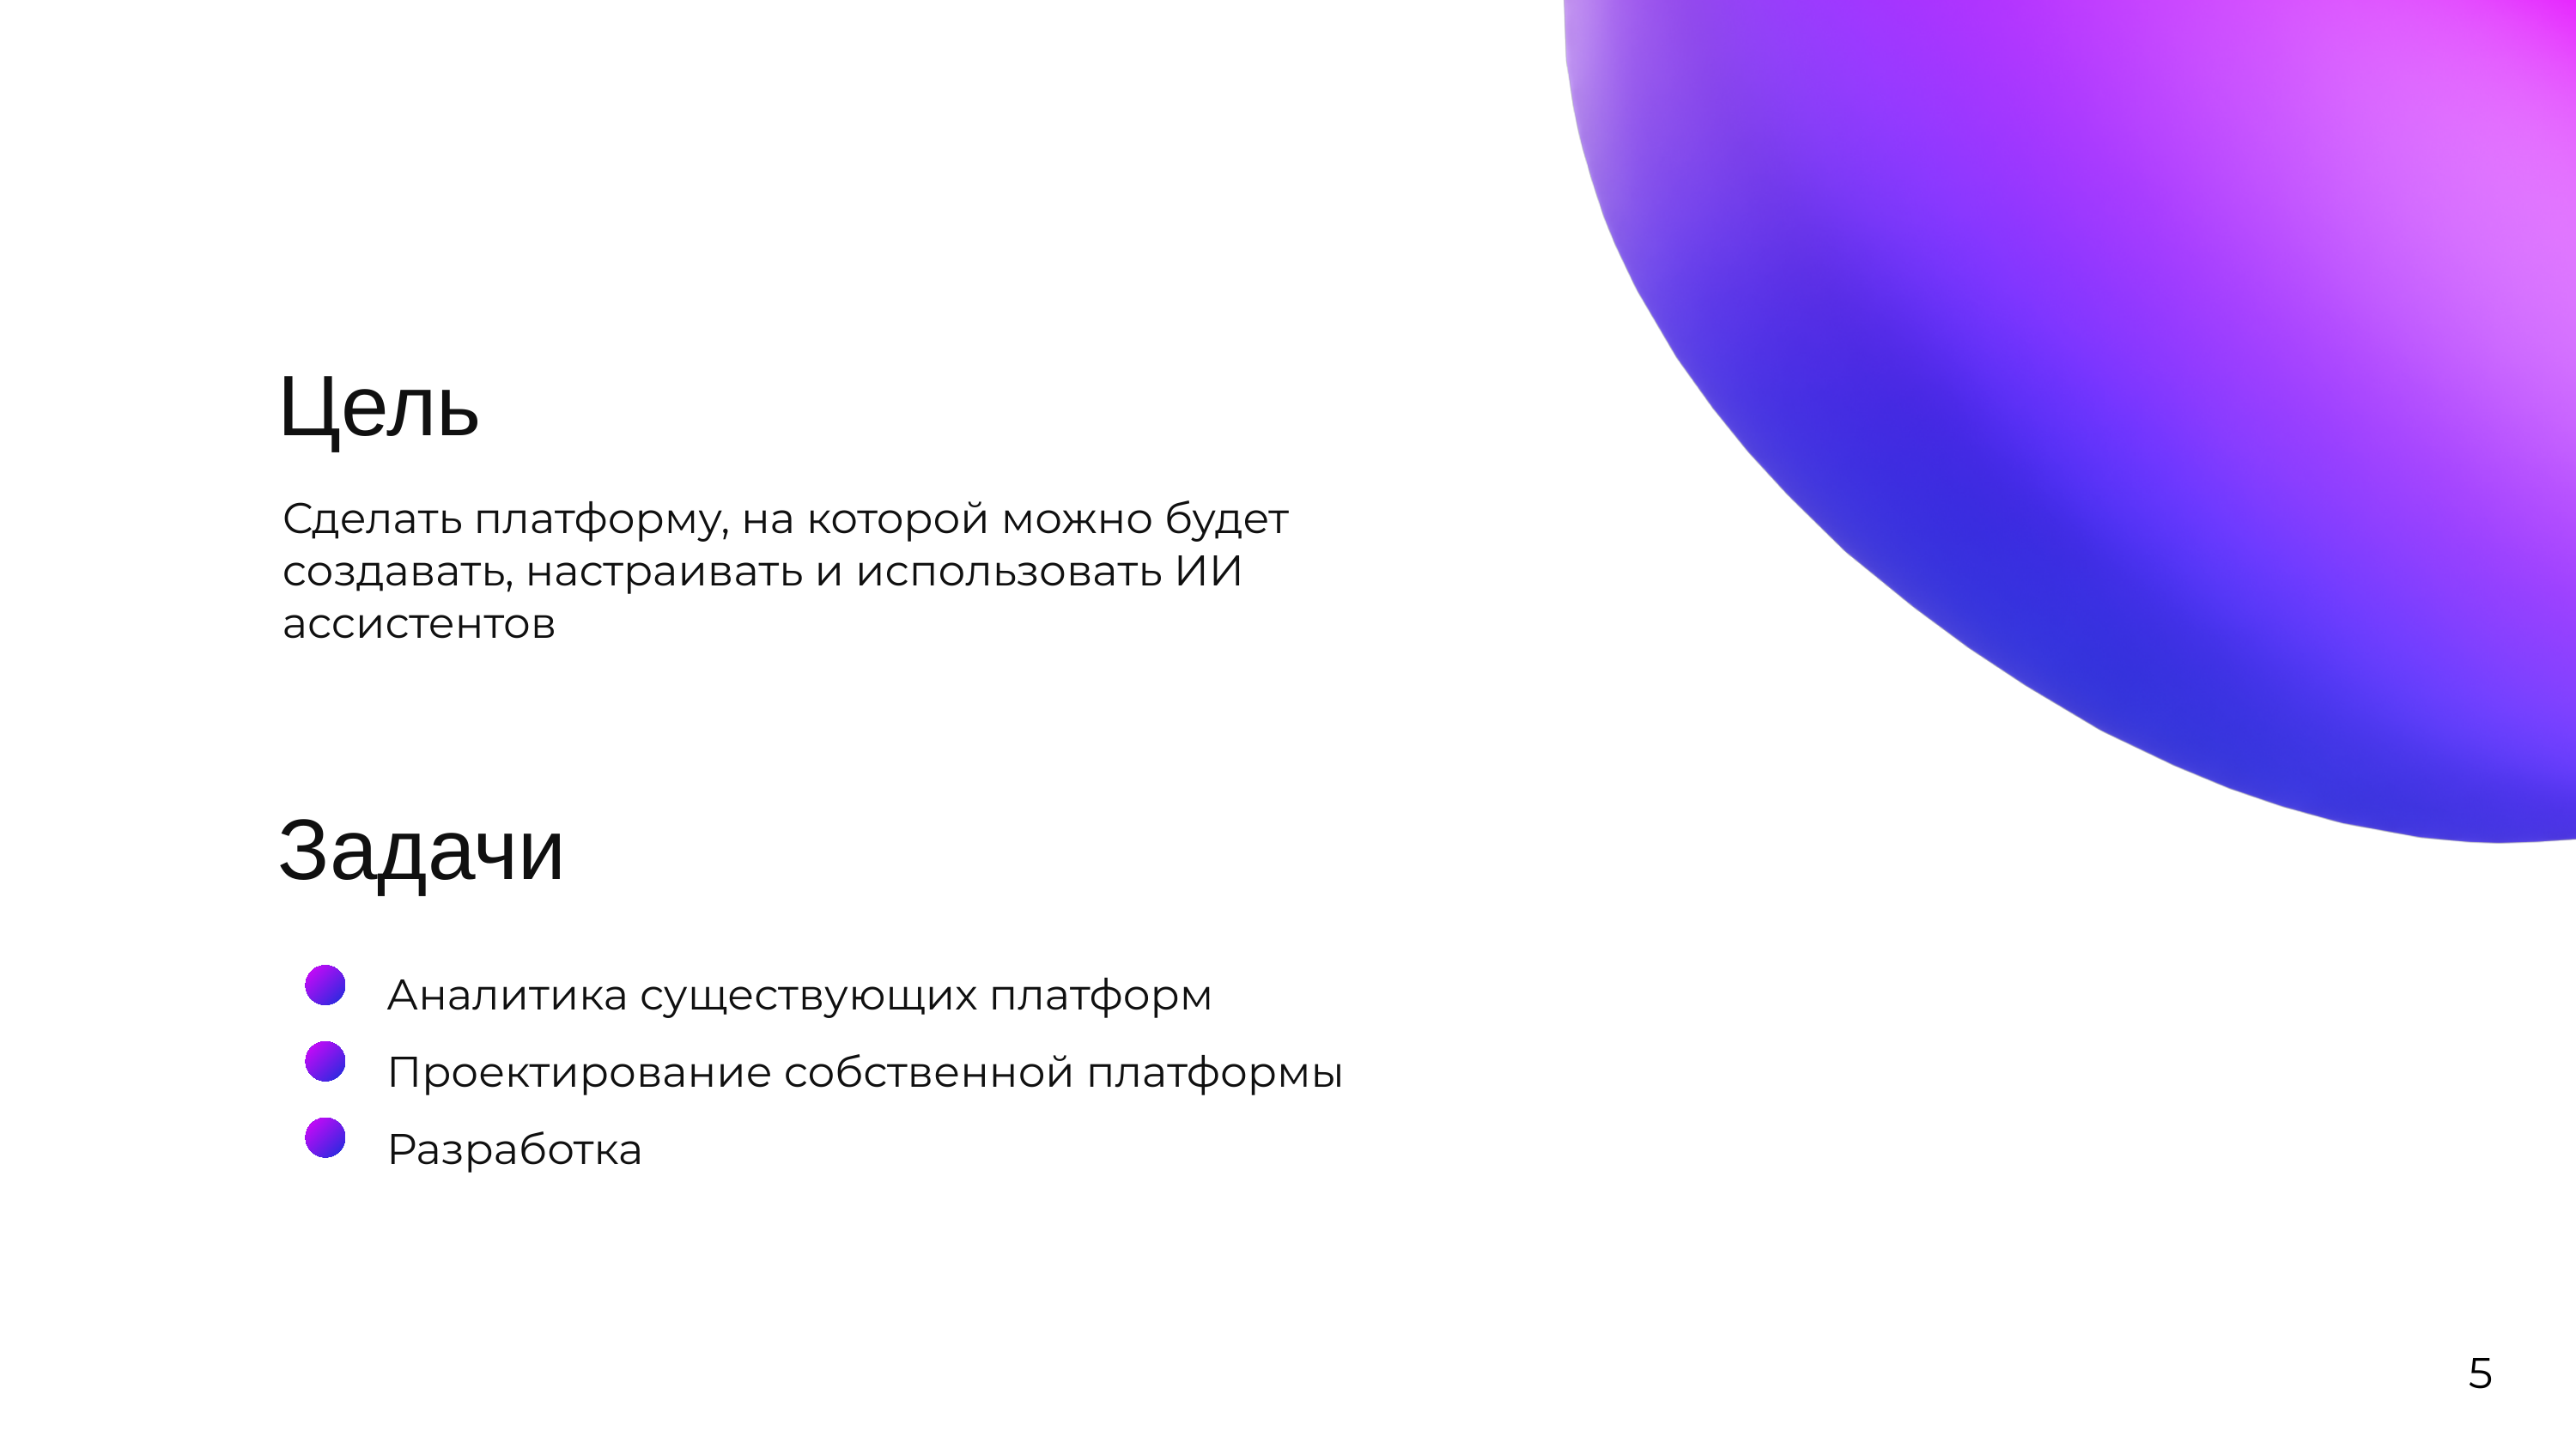

Цель
Сделать платформу, на которой можно будет создавать, настраивать и использовать ИИ ассистентов
Задачи
Аналитика существующих платформ
Проектирование собственной платформы
Разработка

5